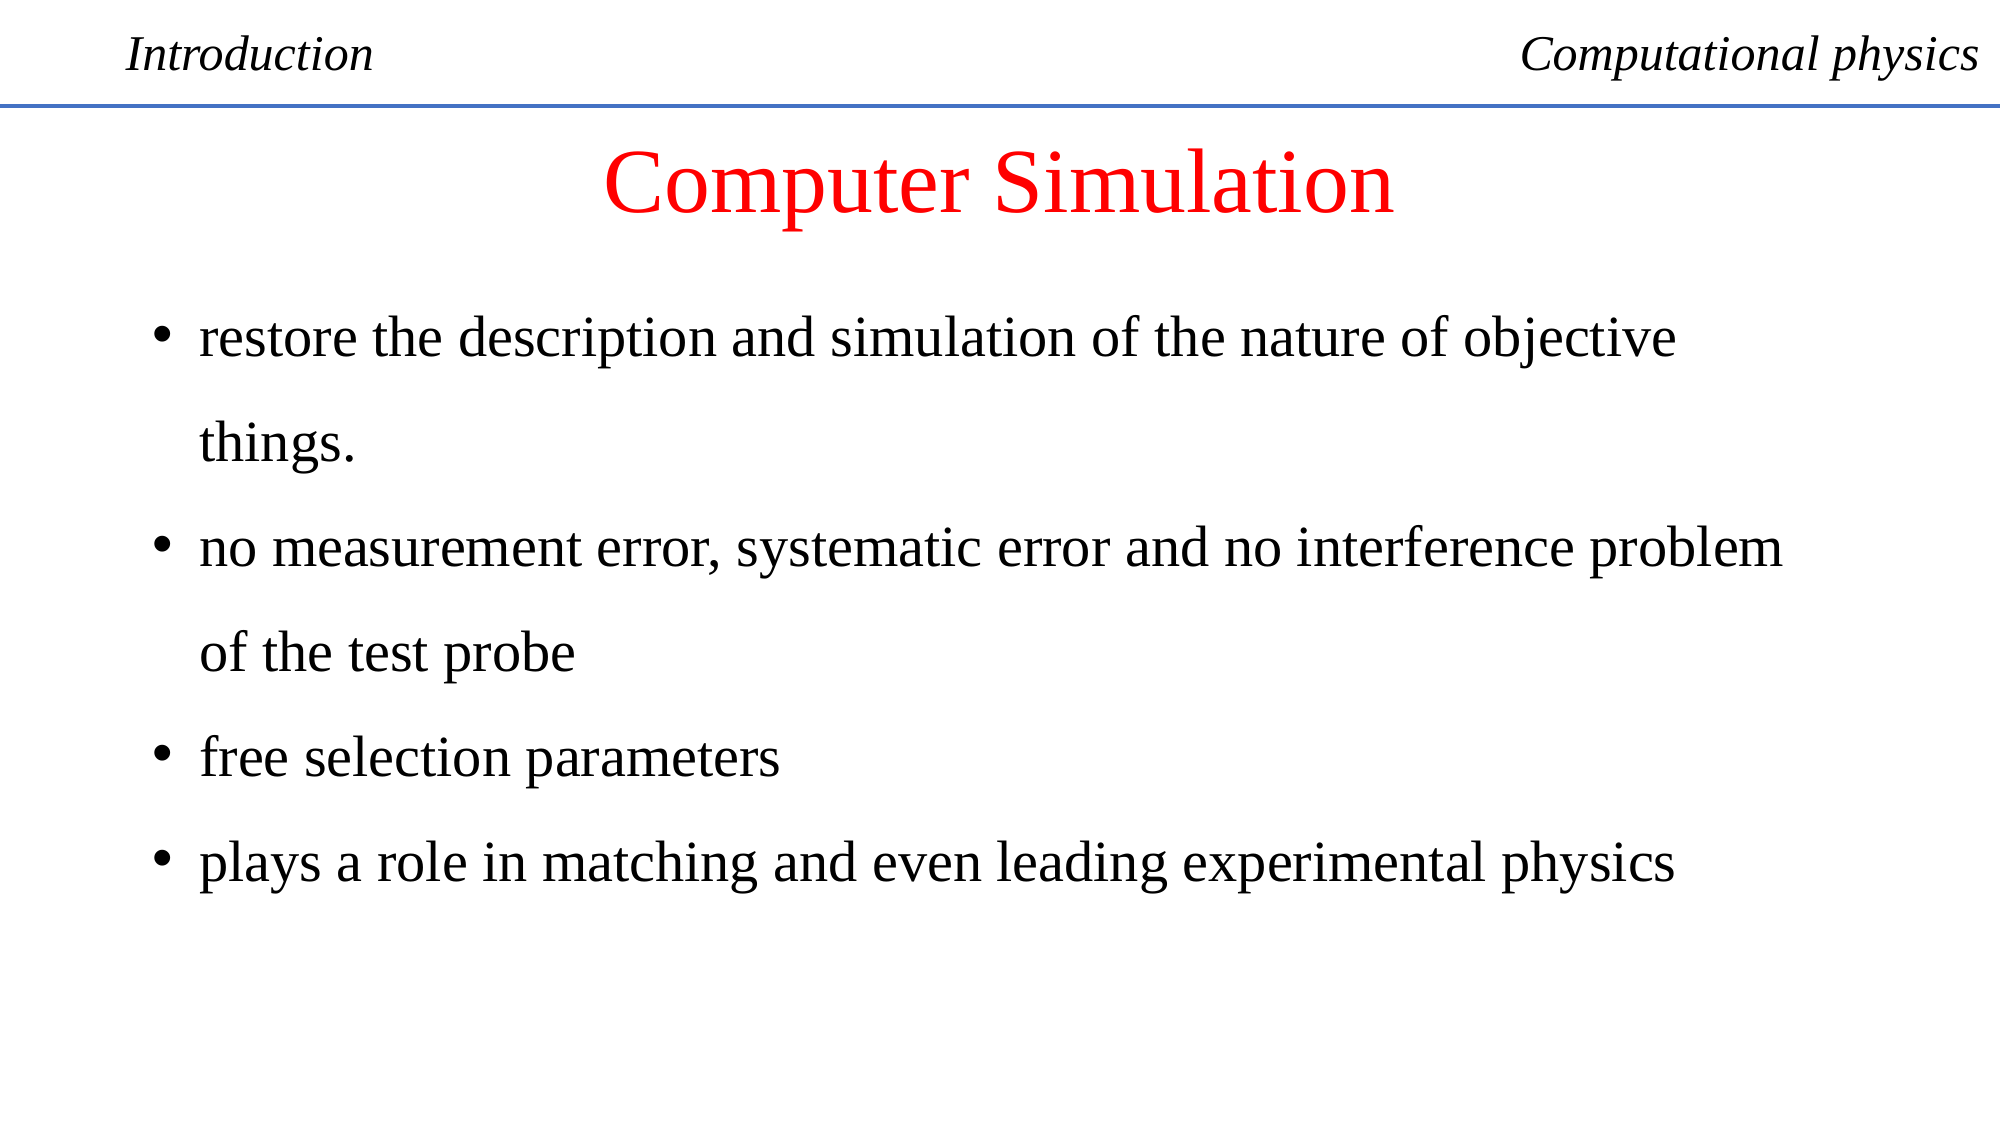

Introduction
Computational physics
Computer Simulation
restore the description and simulation of the nature of objective things.
no measurement error, systematic error and no interference problem of the test probe
free selection parameters
plays a role in matching and even leading experimental physics